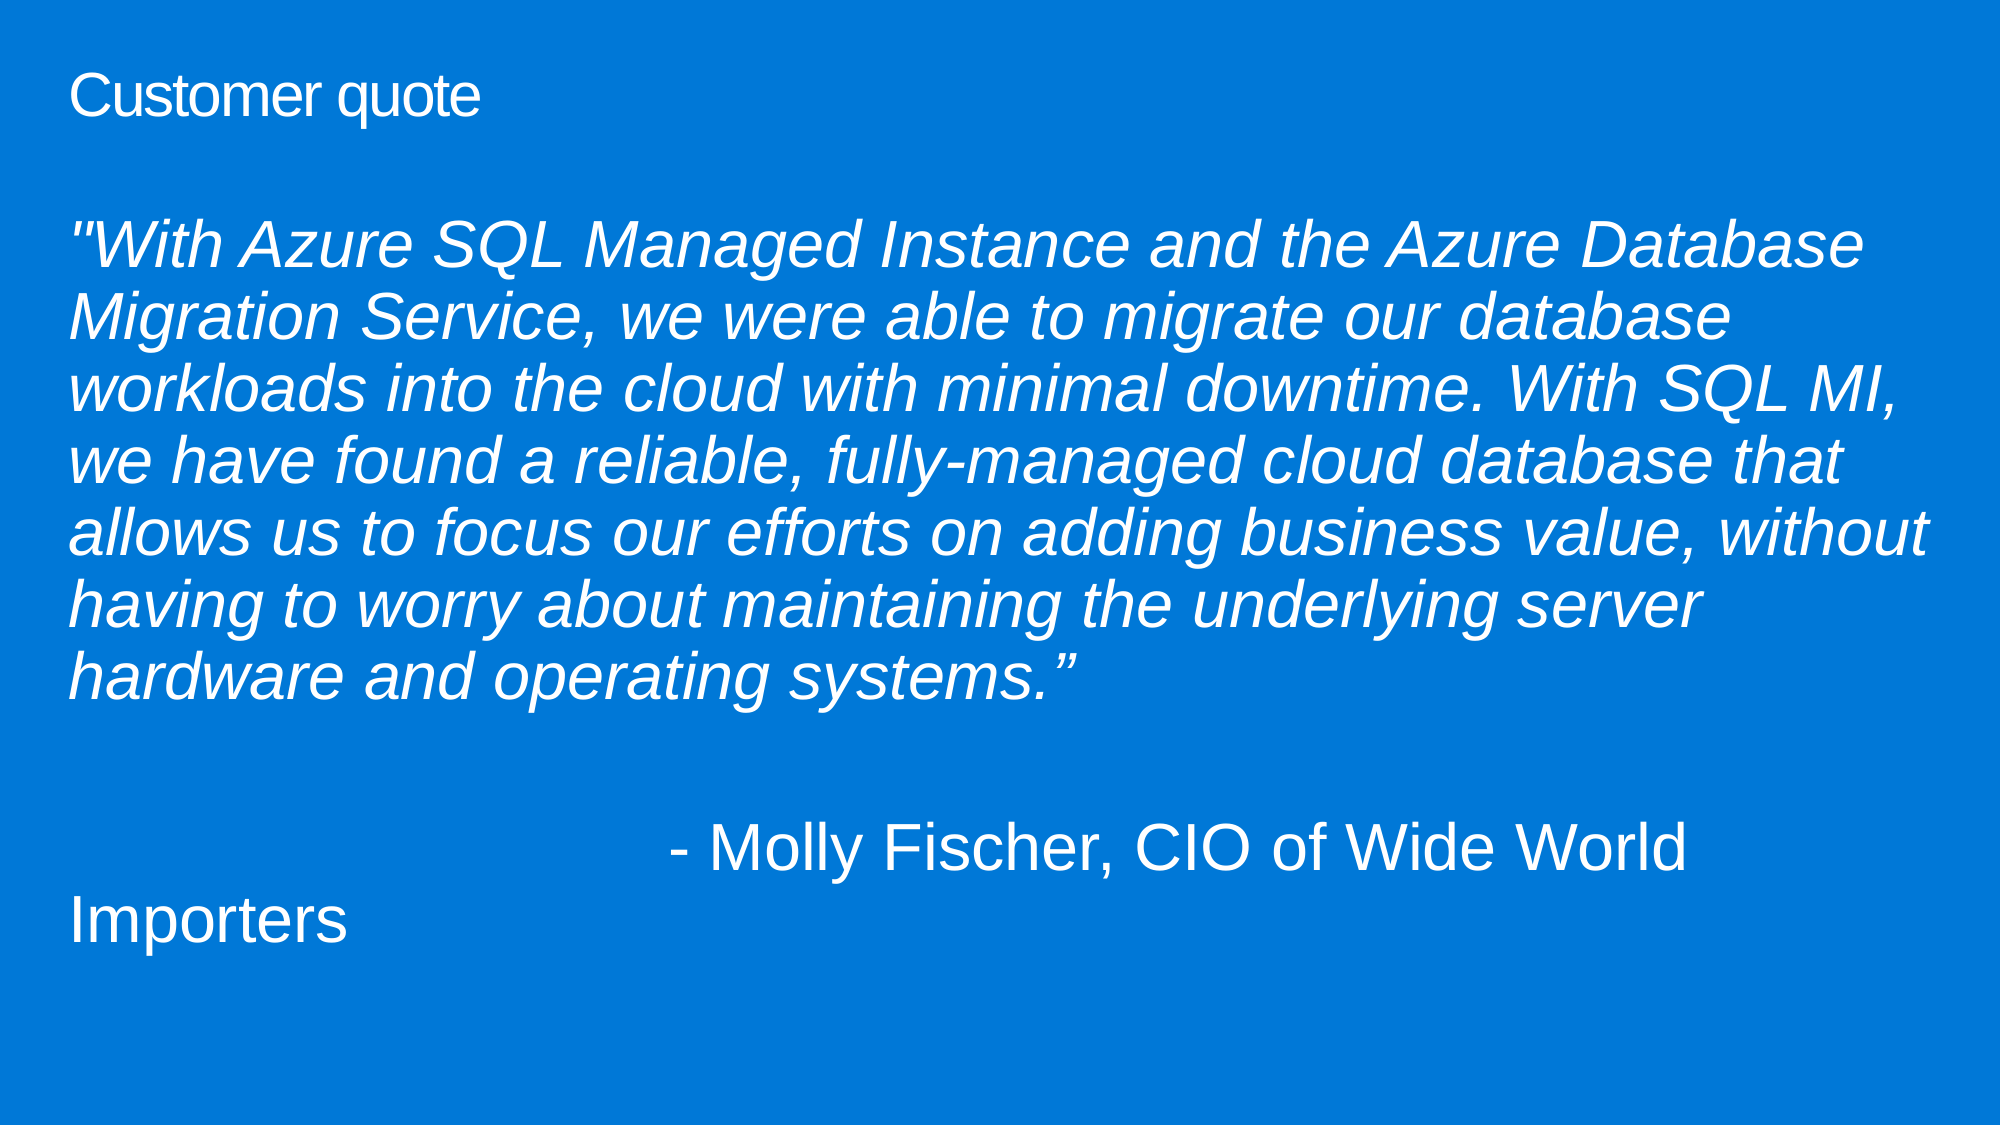

# Customer quote
"With Azure SQL Managed Instance and the Azure Database Migration Service, we were able to migrate our database workloads into the cloud with minimal downtime. With SQL MI, we have found a reliable, fully-managed cloud database that allows us to focus our efforts on adding business value, without having to worry about maintaining the underlying server hardware and operating systems.”

				- Molly Fischer, CIO of Wide World Importers